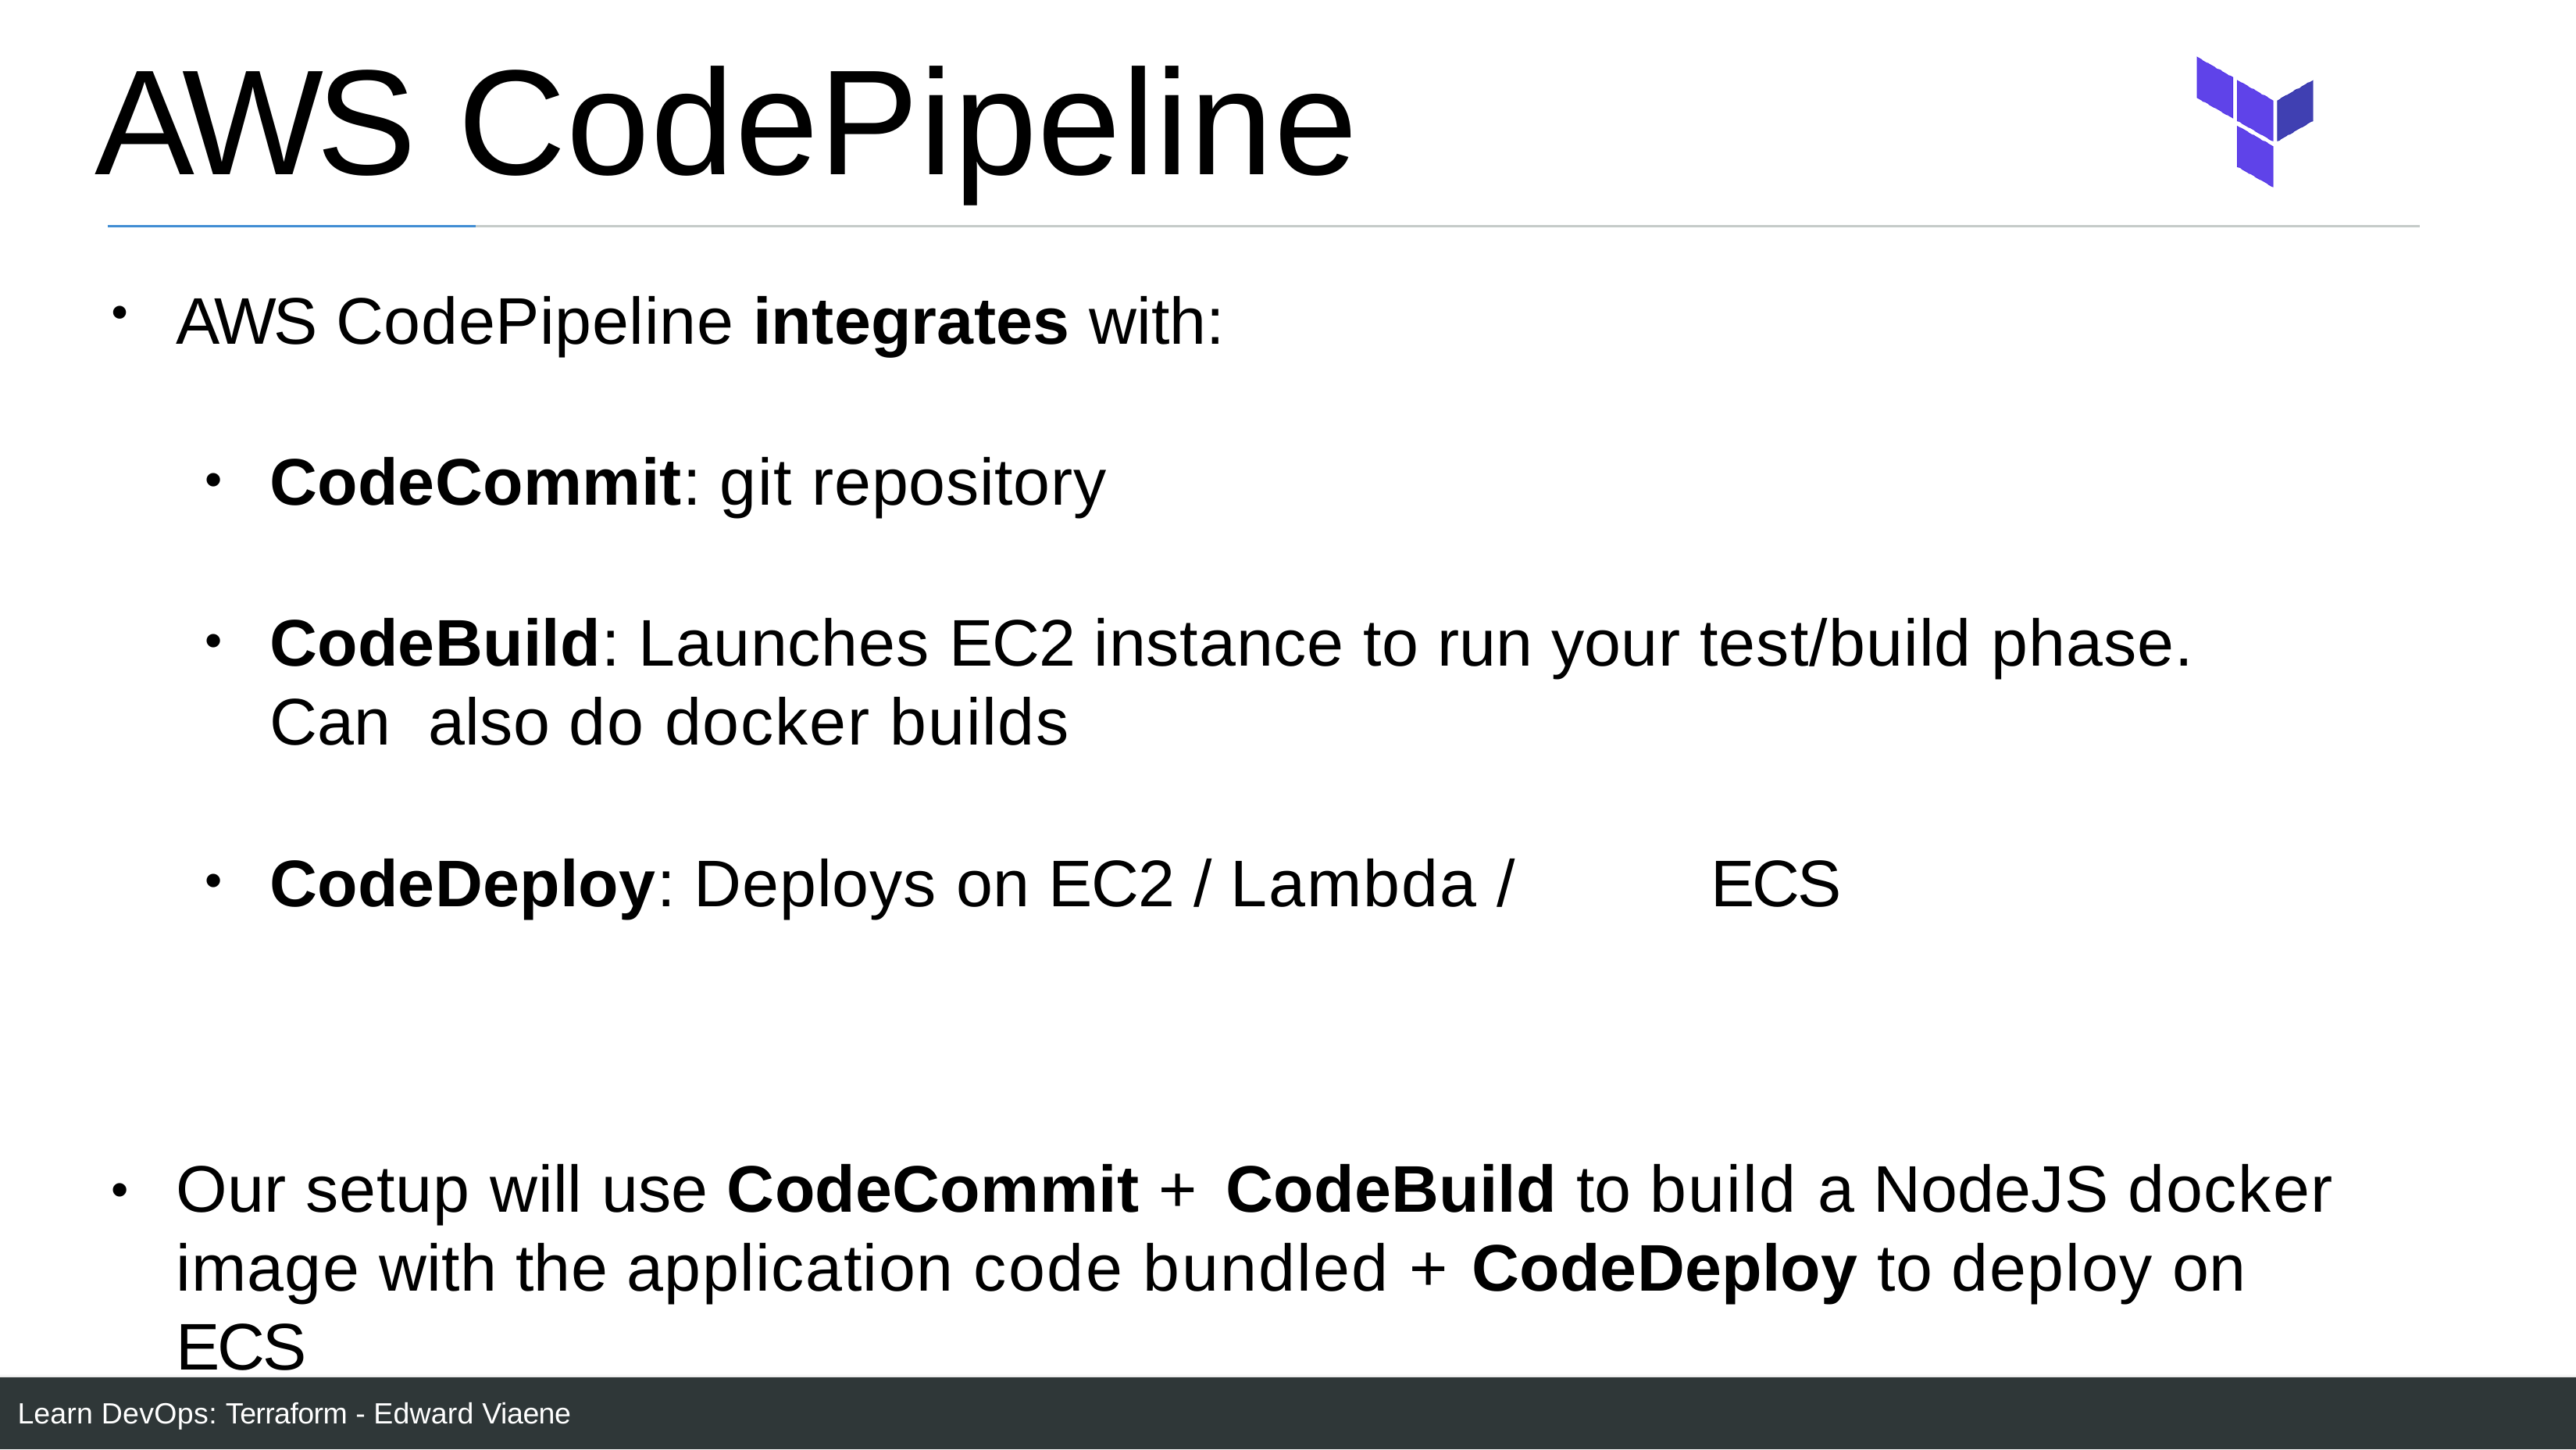

# AWS CodePipeline
AWS CodePipeline integrates with:

CodeCommit: git repository

CodeBuild: Launches EC2 instance to run your test/build phase. Can  also do docker builds

CodeDeploy: Deploys on EC2 / Lambda /	ECS
Our setup will use CodeCommit + CodeBuild to build a NodeJS docker  image with the application code bundled + CodeDeploy to deploy on ECS
•
Learn DevOps: Terraform - Edward Viaene